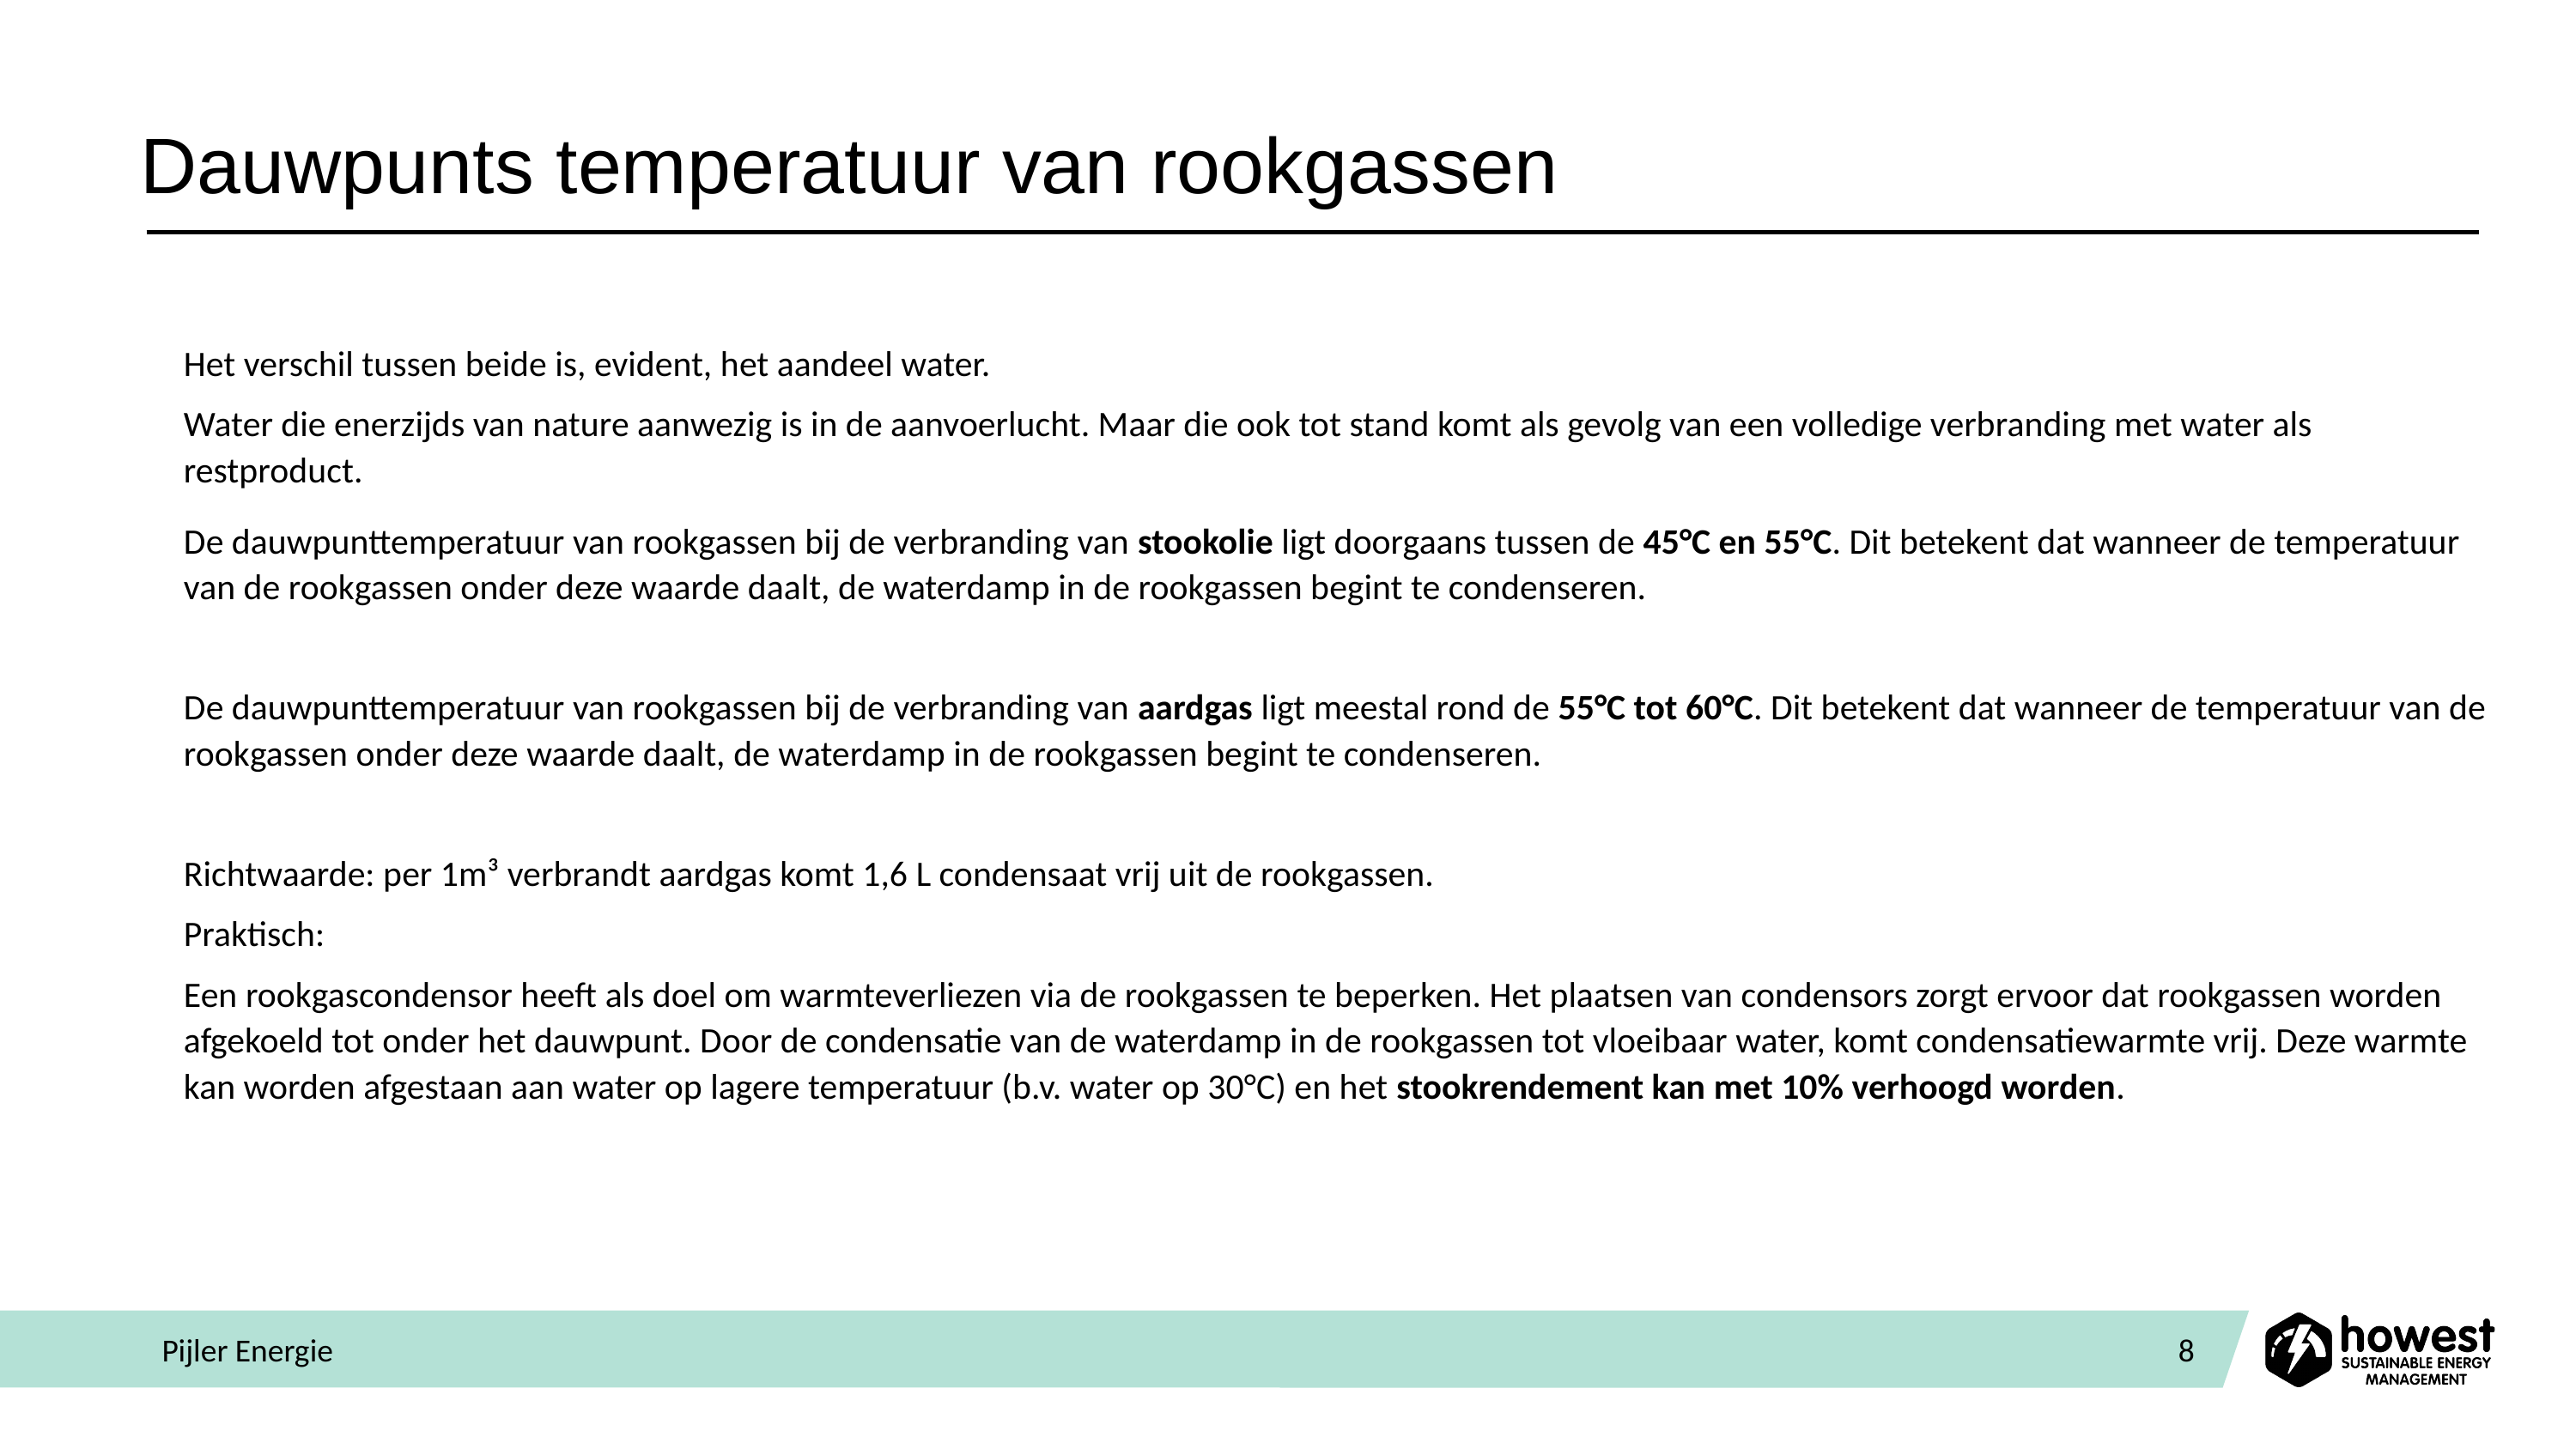

# Dauwpunts temperatuur van rookgassen

Het verschil tussen beide is, evident, het aandeel water.
Water die enerzijds van nature aanwezig is in de aanvoerlucht. Maar die ook tot stand komt als gevolg van een volledige verbranding met water als restproduct.
De dauwpunttemperatuur van rookgassen bij de verbranding van stookolie ligt doorgaans tussen de 45°C en 55°C. Dit betekent dat wanneer de temperatuur van de rookgassen onder deze waarde daalt, de waterdamp in de rookgassen begint te condenseren.

De dauwpunttemperatuur van rookgassen bij de verbranding van aardgas ligt meestal rond de 55°C tot 60°C. Dit betekent dat wanneer de temperatuur van de rookgassen onder deze waarde daalt, de waterdamp in de rookgassen begint te condenseren.

Richtwaarde: per 1m³ verbrandt aardgas komt 1,6 L condensaat vrij uit de rookgassen.
Praktisch:
Een rookgascondensor heeft als doel om warmteverliezen via de rookgassen te beperken. Het plaatsen van condensors zorgt ervoor dat rookgassen worden afgekoeld tot onder het dauwpunt. Door de condensatie van de waterdamp in de rookgassen tot vloeibaar water, komt condensatiewarmte vrij. Deze warmte kan worden afgestaan aan water op lagere temperatuur (b.v. water op 30°C) en het stookrendement kan met 10% verhoogd worden.

Pijler Energie
8